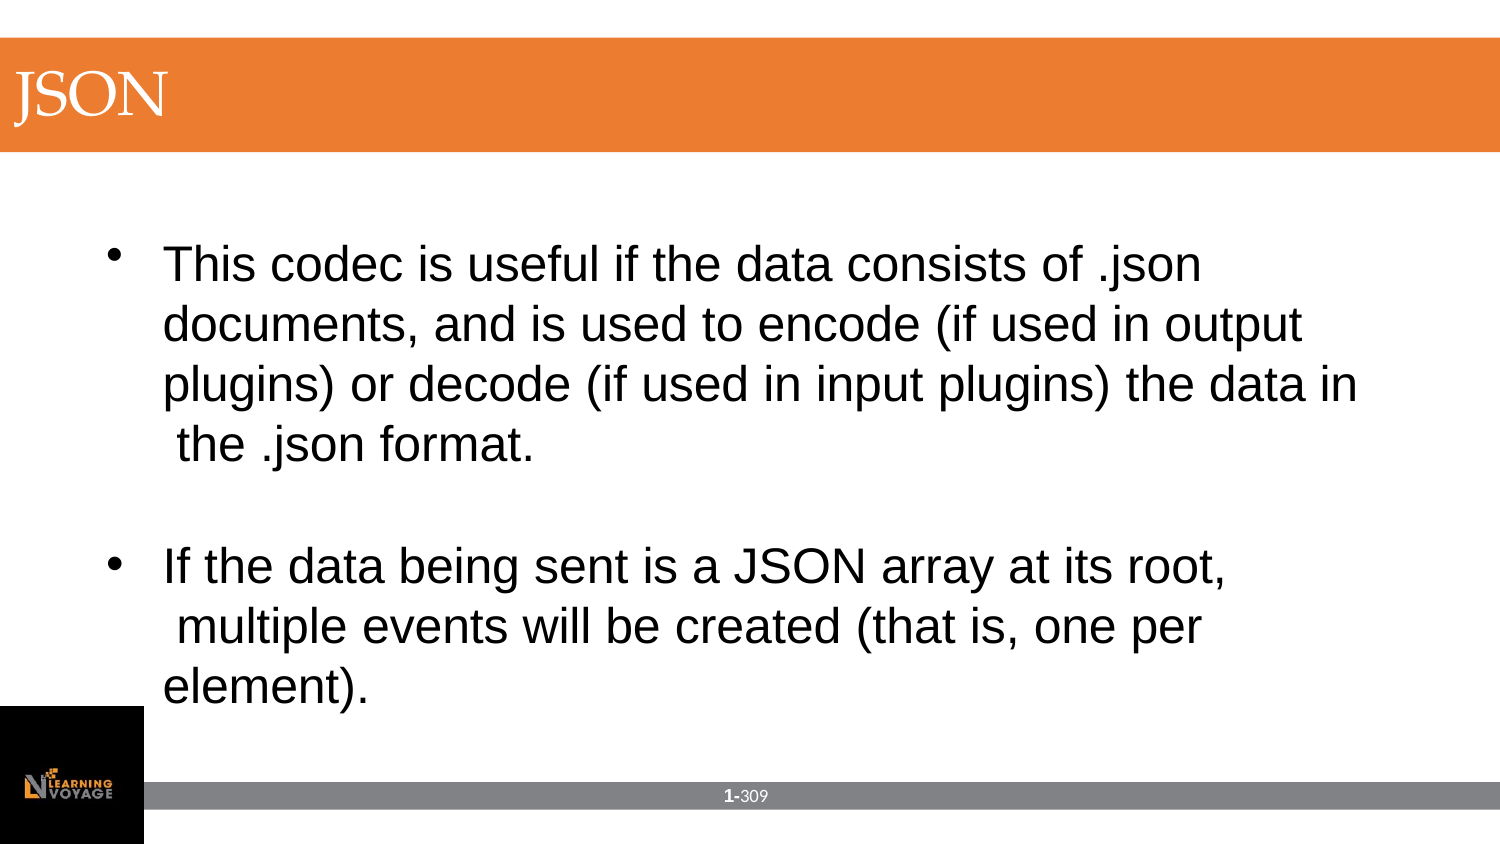

# JSON
This codec is useful if the data consists of .json  documents, and is used to encode (if used in output  plugins) or decode (if used in input plugins) the data in  the .json format.

If the data being sent is a JSON array at its root,  multiple events will be created (that is, one per  element).
1-309